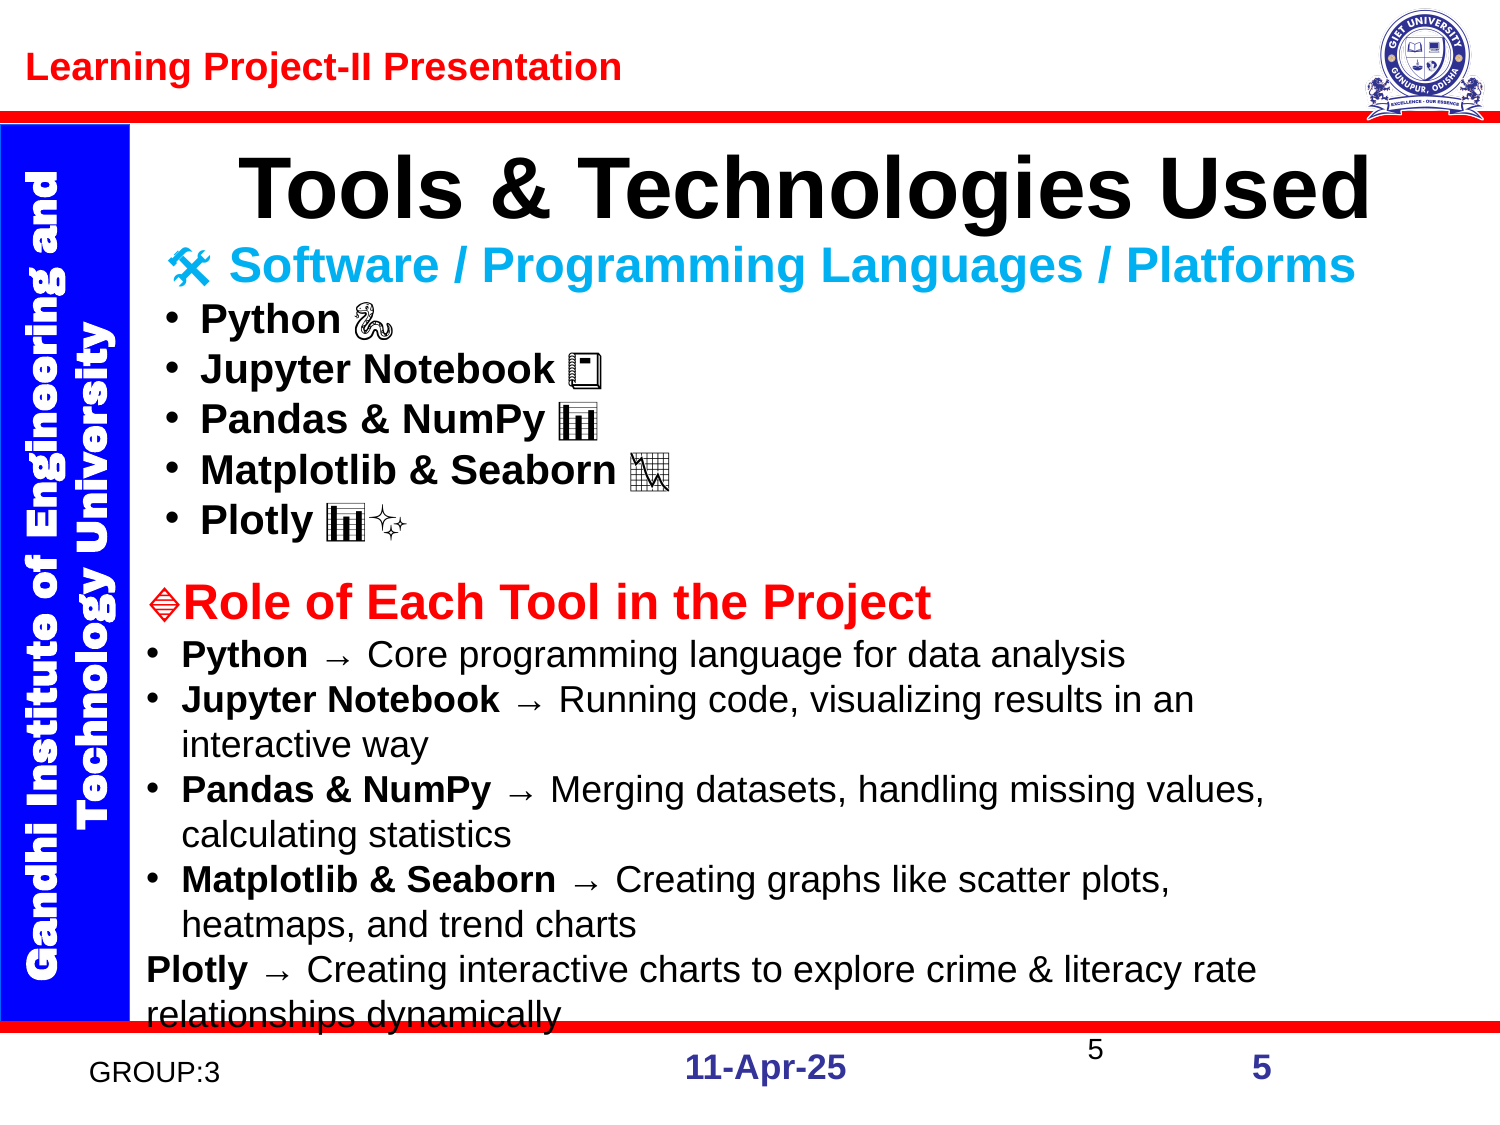

# Tools & Technologies Used
🛠 Software / Programming Languages / Platforms
Python 🐍
Jupyter Notebook 📒
Pandas & NumPy 📊
Matplotlib & Seaborn 📉
Plotly 📊✨

🔹Role of Each Tool in the Project
Python → Core programming language for data analysis
Jupyter Notebook → Running code, visualizing results in an interactive way
Pandas & NumPy → Merging datasets, handling missing values, calculating statistics
Matplotlib & Seaborn → Creating graphs like scatter plots, heatmaps, and trend charts
Plotly → Creating interactive charts to explore crime & literacy rate relationships dynamically
5
GROUP:3